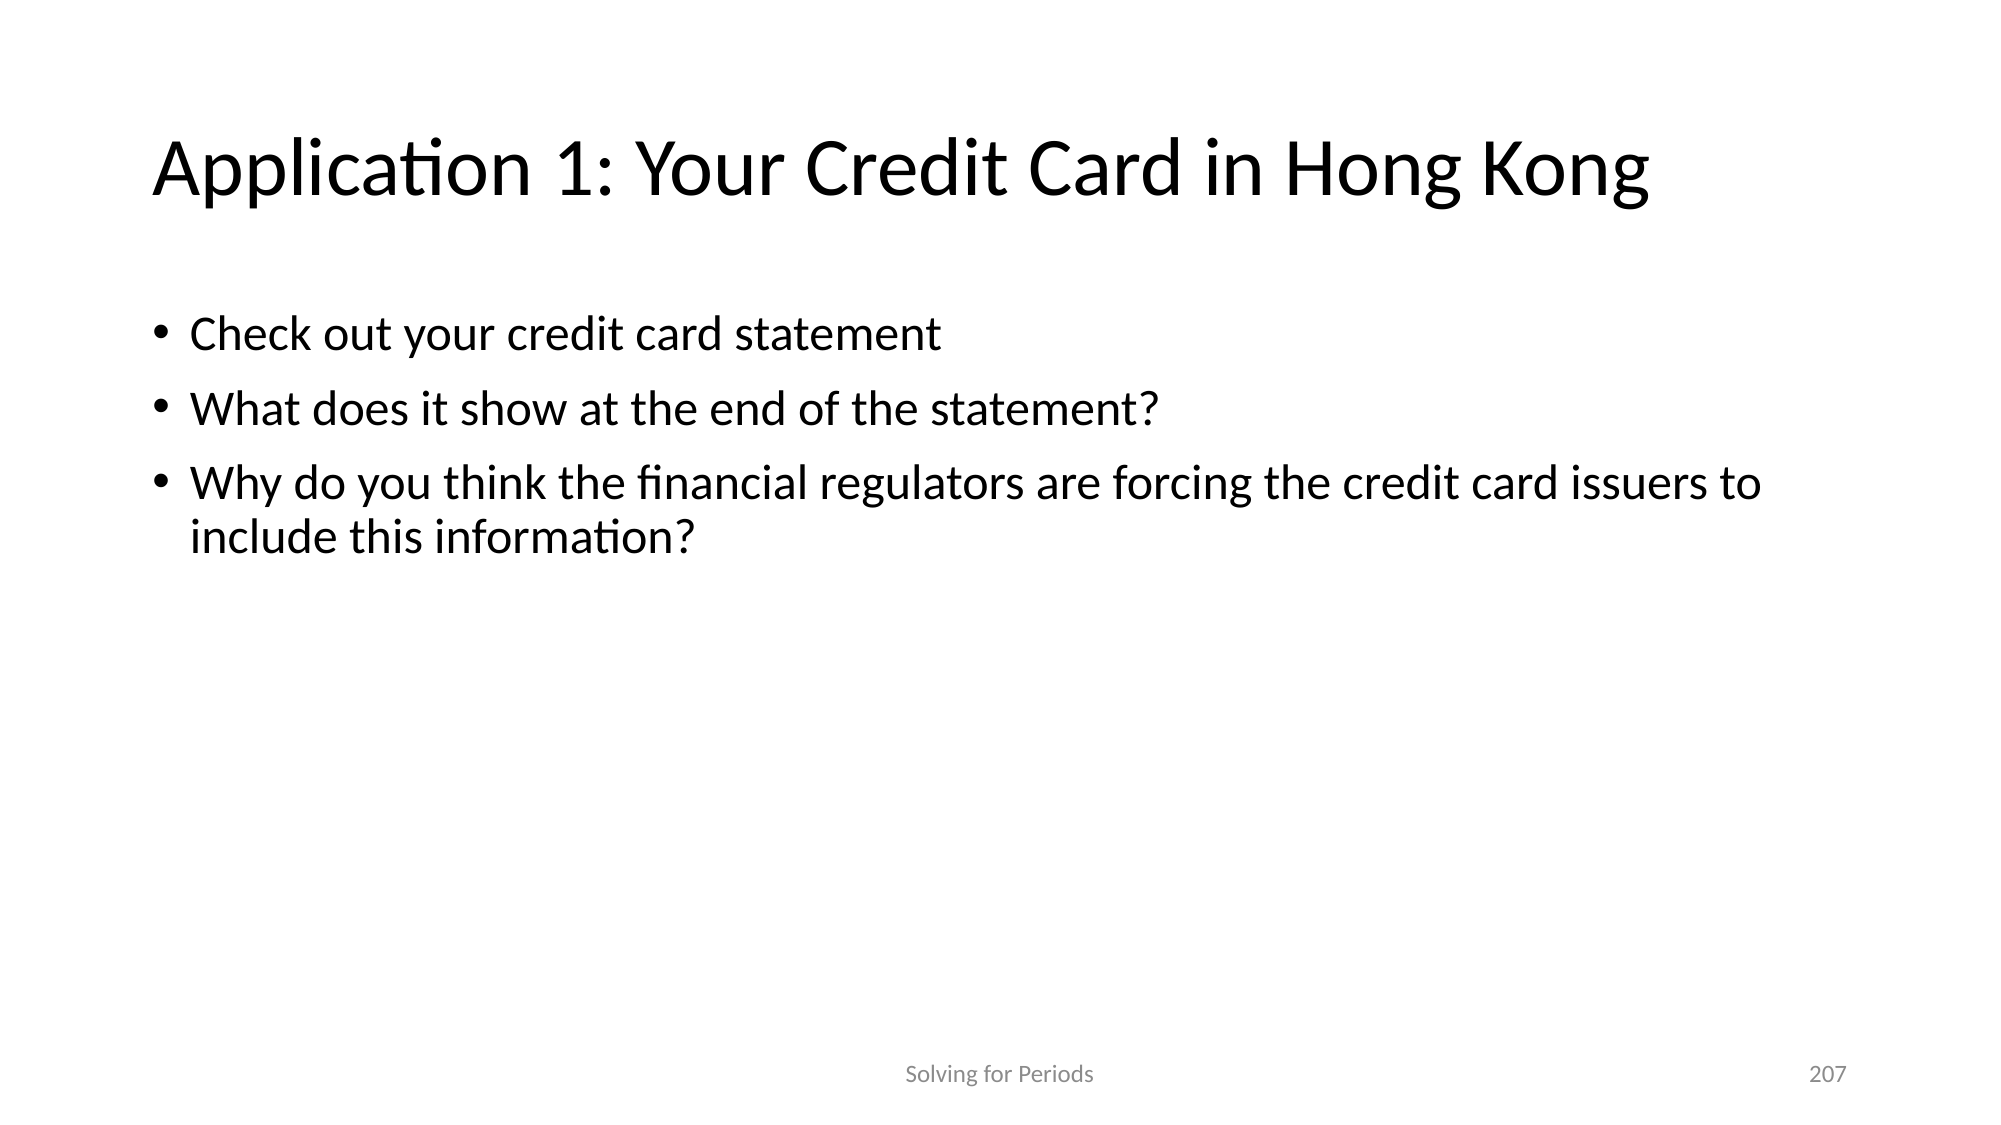

# Application 1: Your Credit Card in Hong Kong
Check out your credit card statement
What does it show at the end of the statement?
Why do you think the financial regulators are forcing the credit card issuers to include this information?
207
Solving for Periods